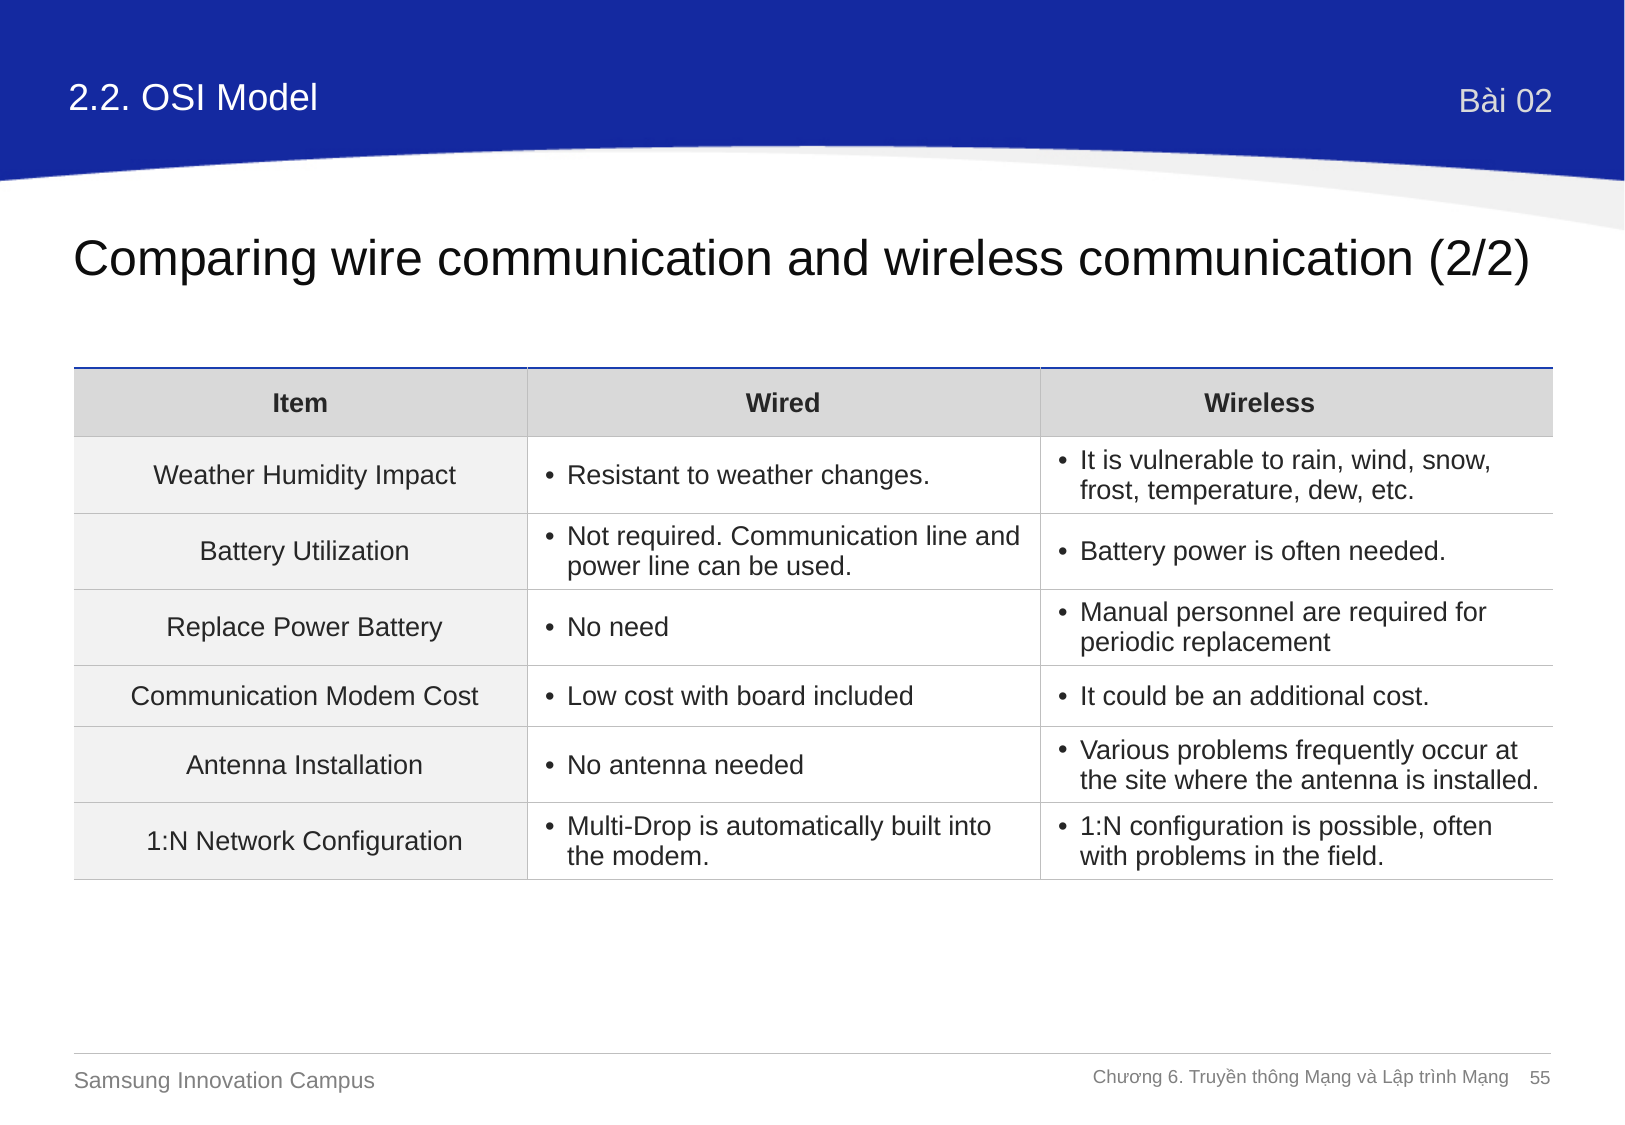

2.2. OSI Model
Bài 02
Comparing wire communication and wireless communication (2/2)
| Item | Wired | Wireless |
| --- | --- | --- |
| Weather Humidity Impact | Resistant to weather changes. | It is vulnerable to rain, wind, snow, frost, temperature, dew, etc. |
| Battery Utilization | Not required. Communication line and power line can be used. | Battery power is often needed. |
| Replace Power Battery | No need | Manual personnel are required for periodic replacement |
| Communication Modem Cost | Low cost with board included | It could be an additional cost. |
| Antenna Installation | No antenna needed | Various problems frequently occur at the site where the antenna is installed. |
| 1:N Network Configuration | Multi-Drop is automatically built into the modem. | 1:N configuration is possible, often with problems in the field. |